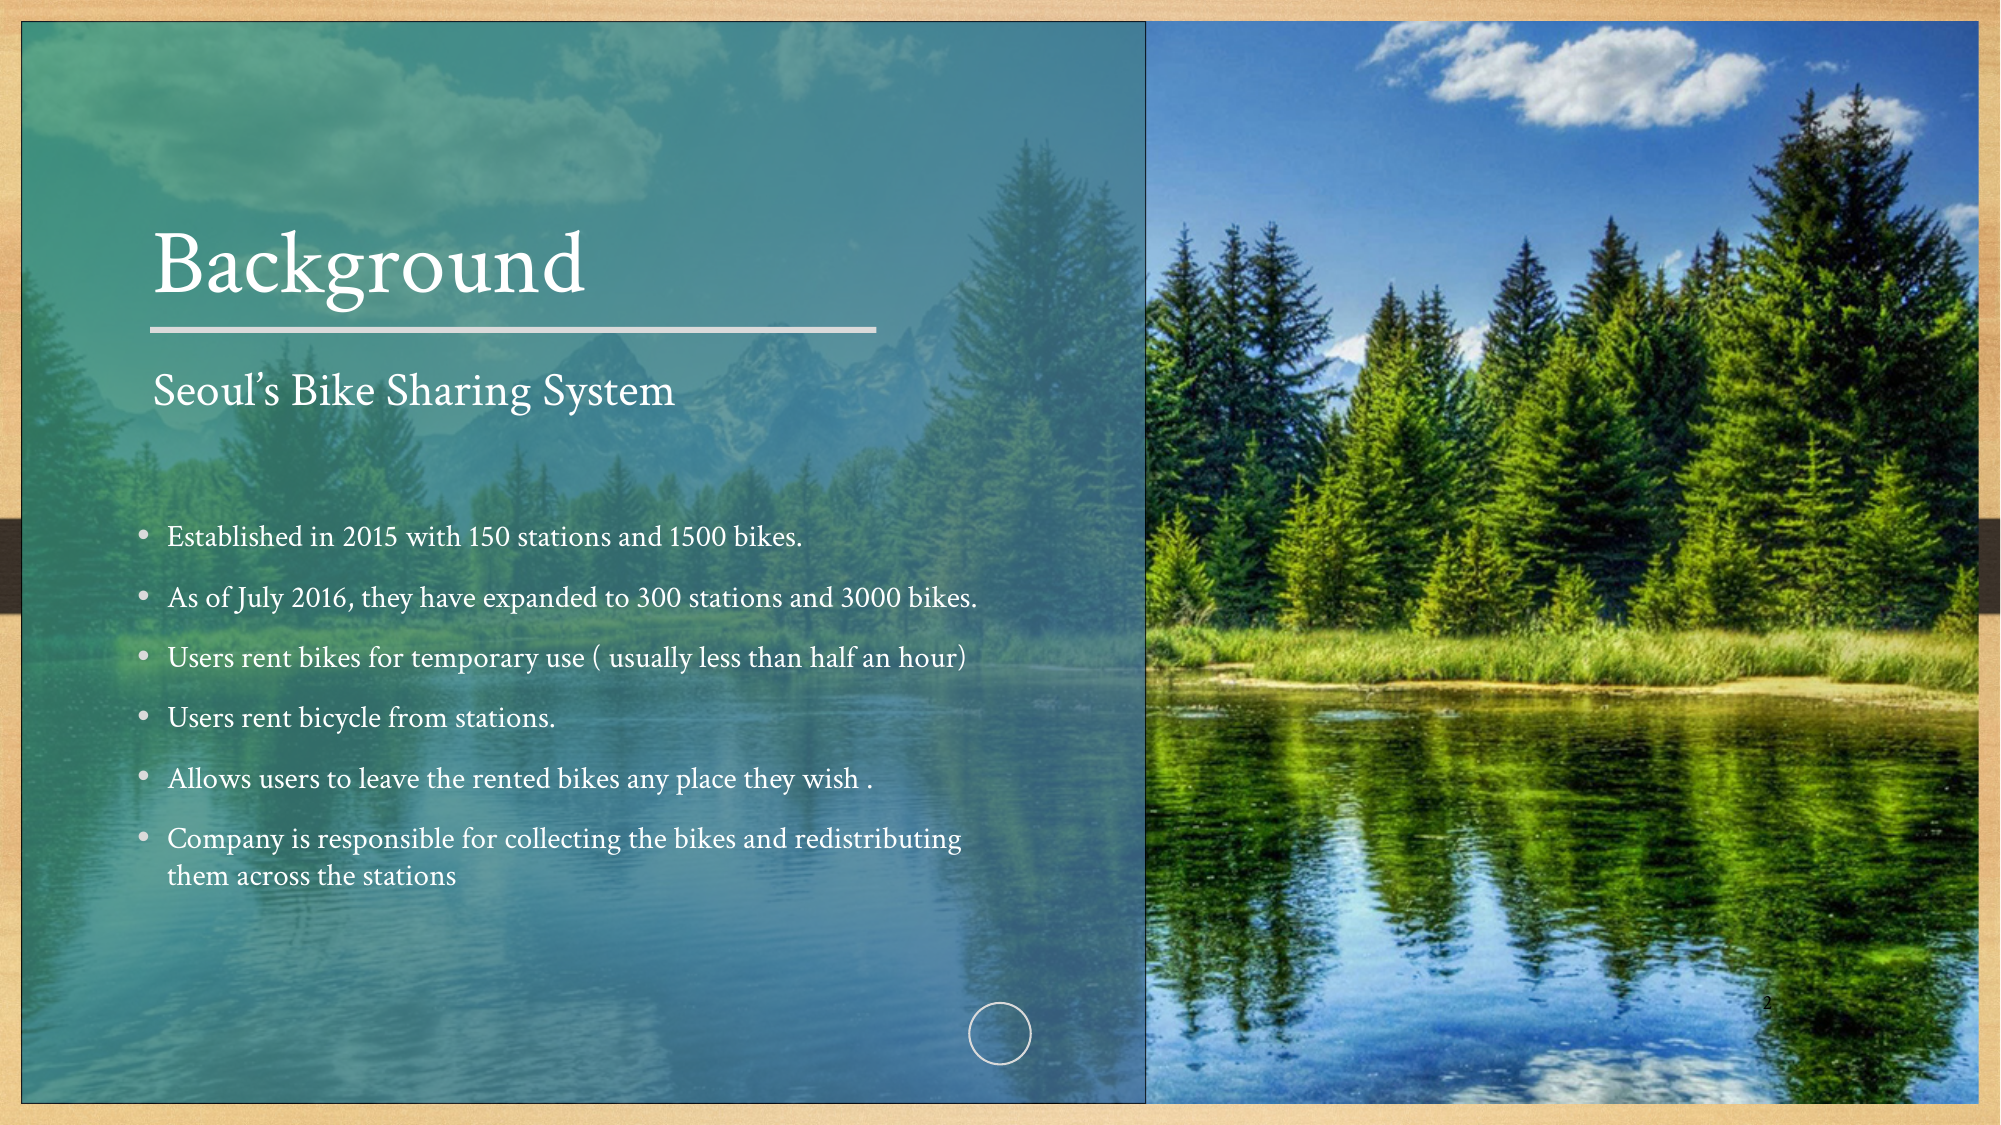

# Background
Seoul’s Bike Sharing System
Established in 2015 with 150 stations and 1500 bikes.
As of July 2016, they have expanded to 300 stations and 3000 bikes.
Users rent bikes for temporary use ( usually less than half an hour)
Users rent bicycle from stations.
Allows users to leave the rented bikes any place they wish .
Company is responsible for collecting the bikes and redistributing them across the stations

2